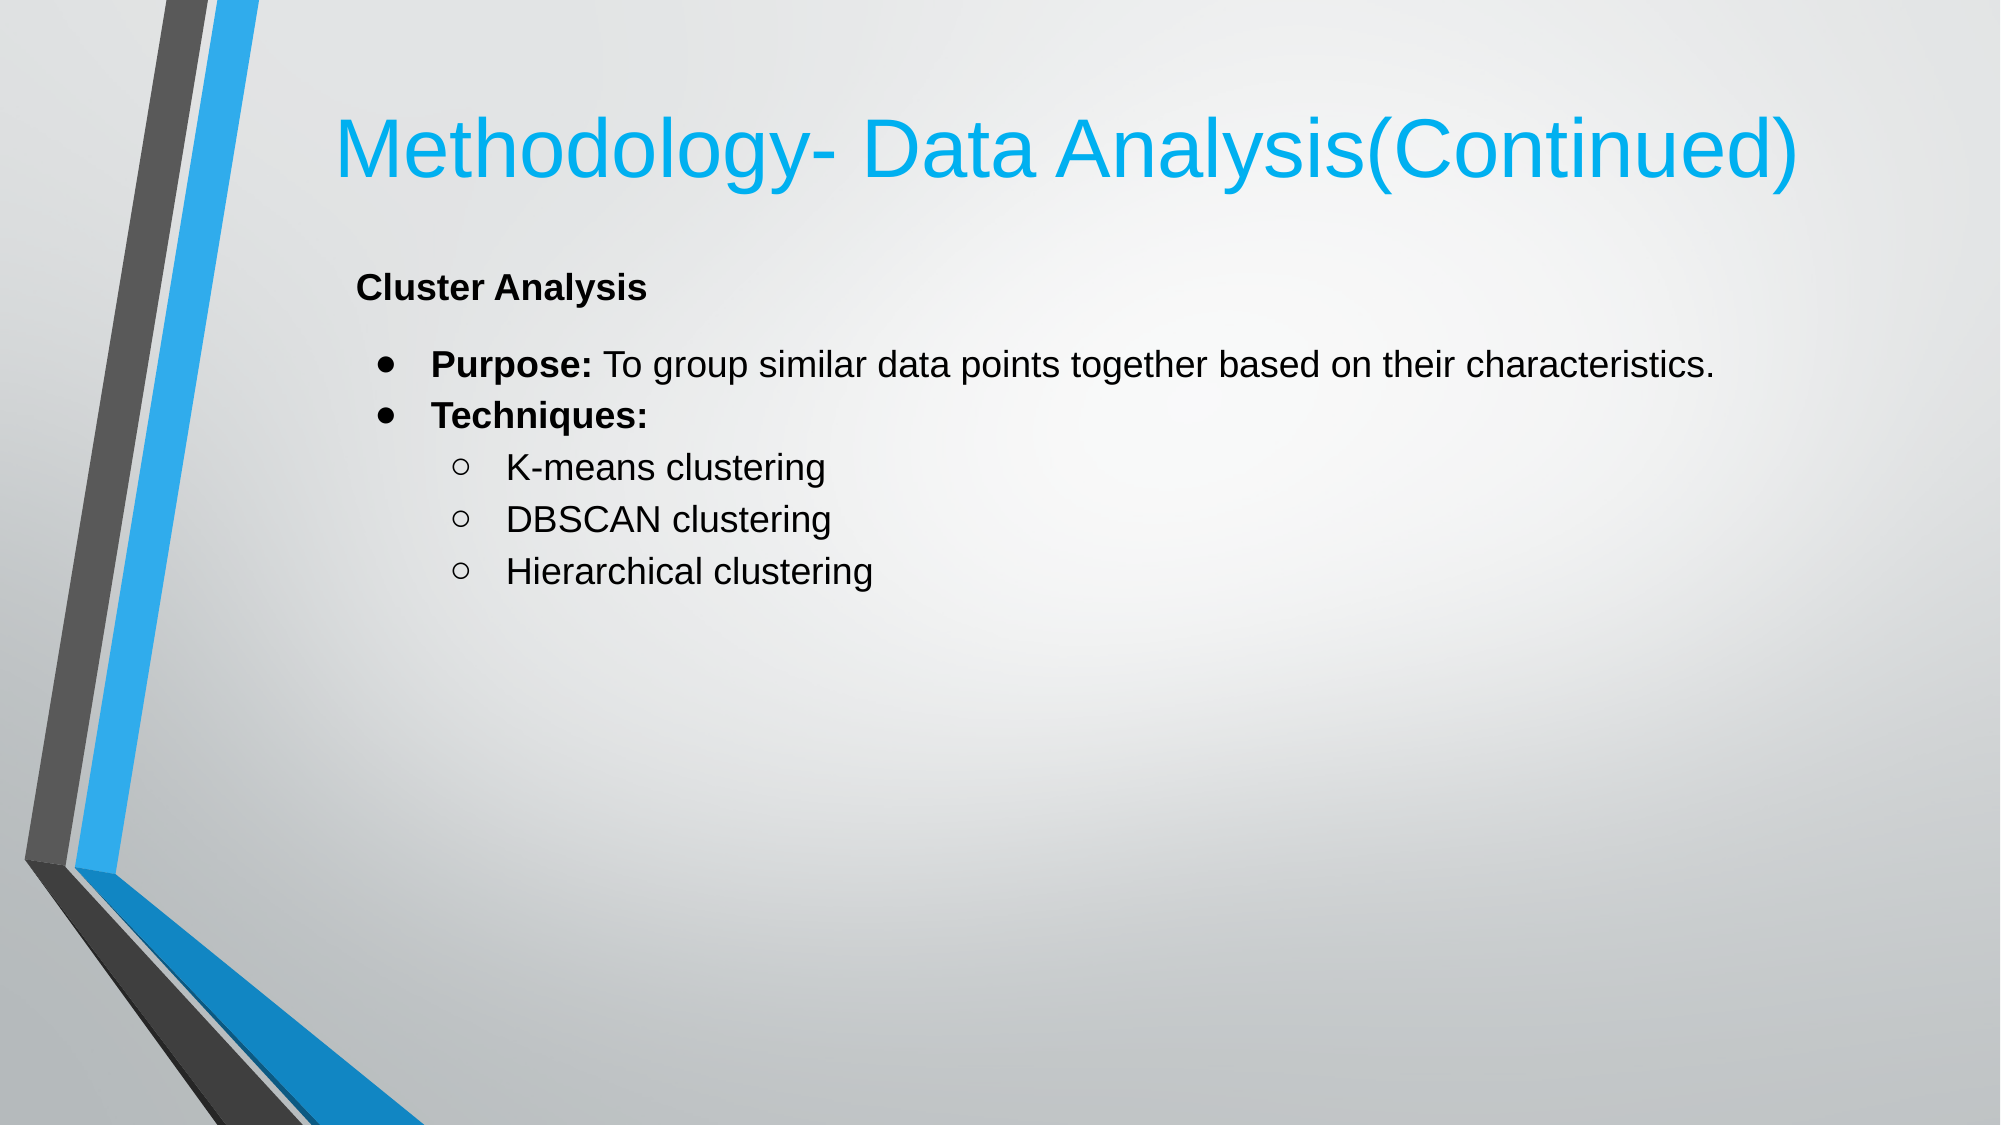

# Methodology- Data Analysis(Continued)
Cluster Analysis
Purpose: To group similar data points together based on their characteristics.
Techniques:
K-means clustering
DBSCAN clustering
Hierarchical clustering